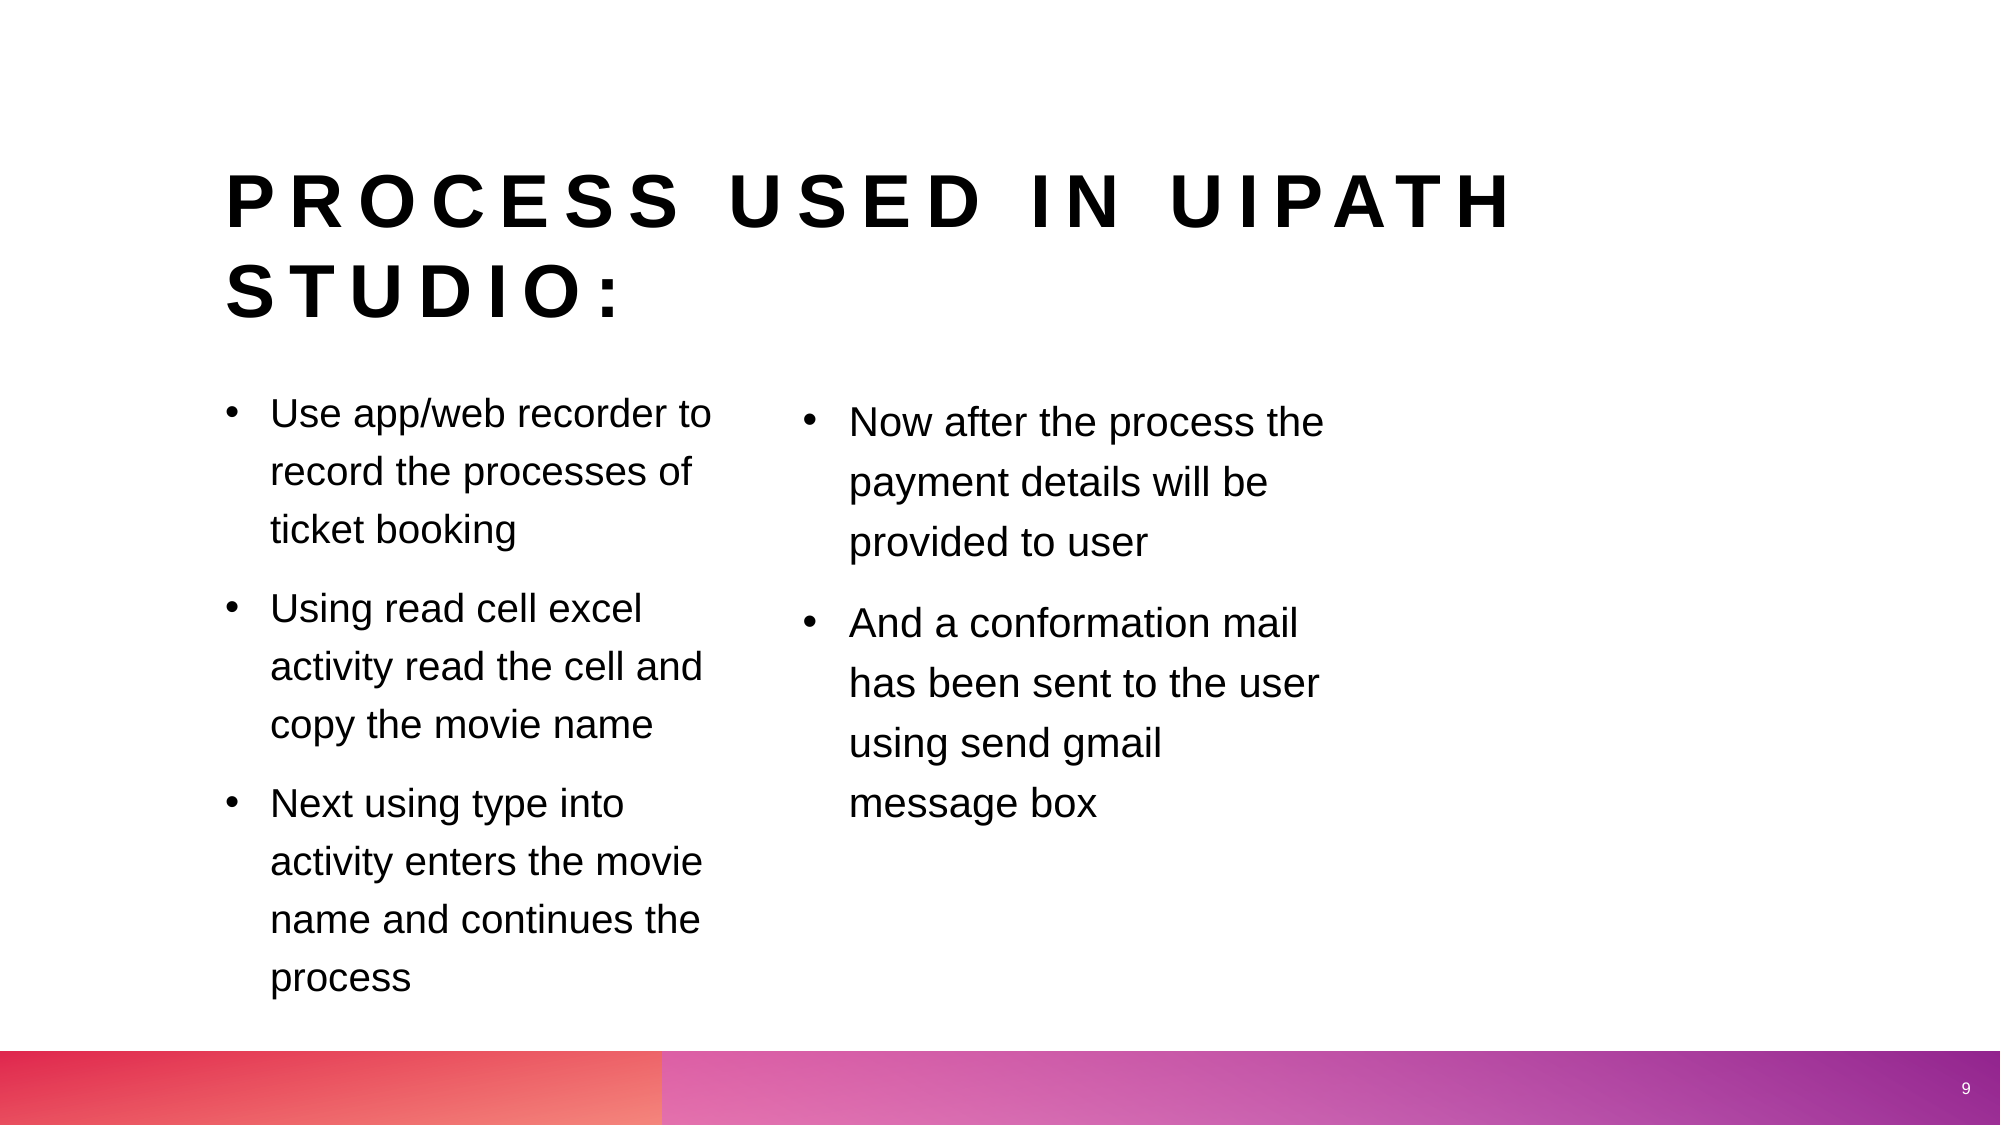

# Process used in uipath studio:
Use app/web recorder to record the processes of ticket booking
Using read cell excel activity read the cell and copy the movie name
Next using type into activity enters the movie name and continues the process

Now after the process the payment details will be provided to user
And a conformation mail has been sent to the user using send gmail message box

9